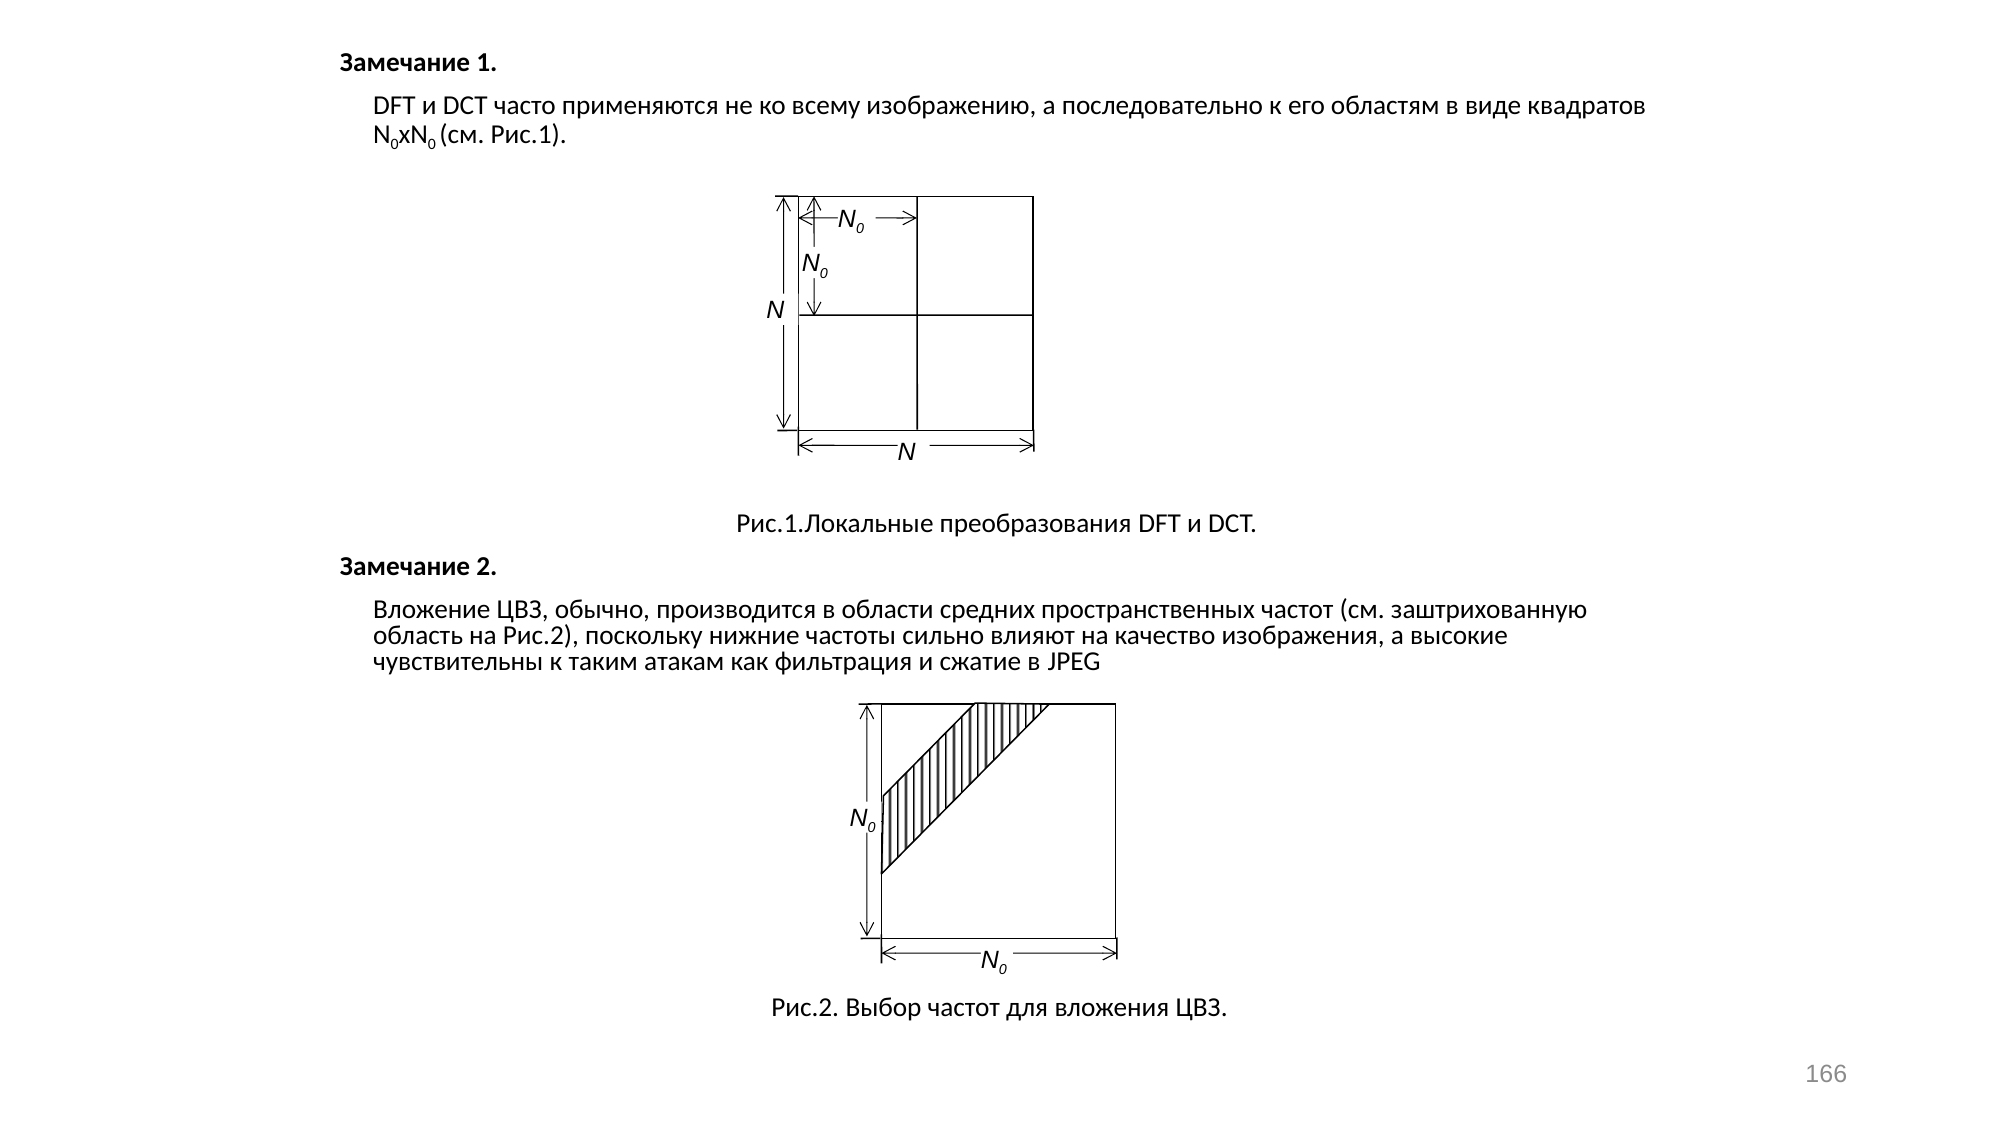

Замечание 1.
	DFT и DCT часто применяются не ко всему изображению, а последовательно к его областям в виде квадратов N0хN0 (см. Рис.1).

Рис.1.Локальные преобразования DFT и DCT.
Замечание 2.
	Вложение ЦВЗ, обычно, производится в области средних пространственных частот (см. заштрихованную область на Рис.2), поскольку нижние частоты сильно влияют на качество изображения, а высокие чувствительны к таким атакам как фильтрация и сжатие в JPEG

Рис.2. Выбор частот для вложения ЦВЗ.

N0

N0
N

N

N0

N0

166